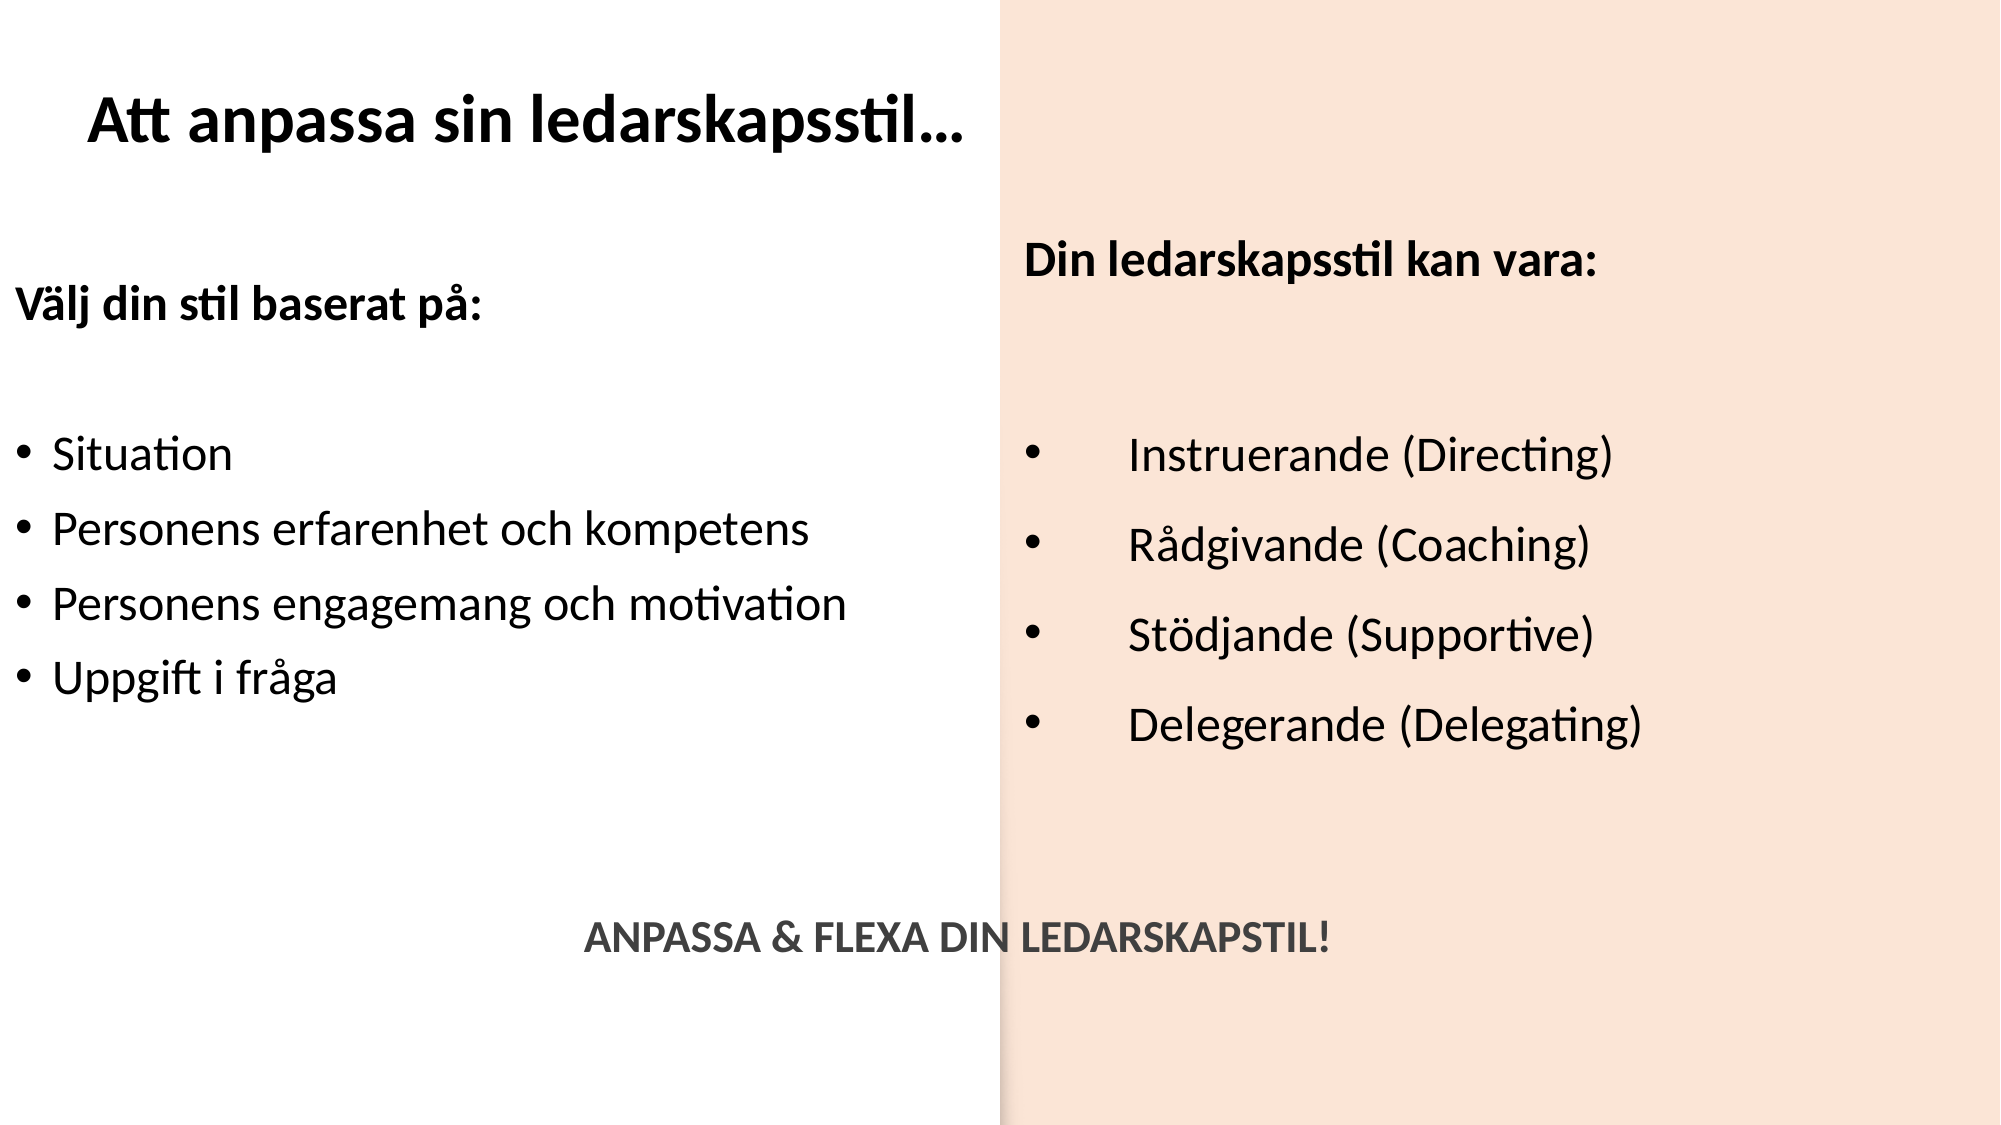

Att anpassa sin ledarskapsstil…
Din ledarskapsstil kan vara:

Instruerande (Directing)
Rådgivande (Coaching)
Stödjande (Supportive)
Delegerande (Delegating)

Välj din stil baserat på:

Situation
Personens erfarenhet och kompetens
Personens engagemang och motivation
Uppgift i fråga

ANPASSA & FLEXA DIN LEDARSKAPSTIL!